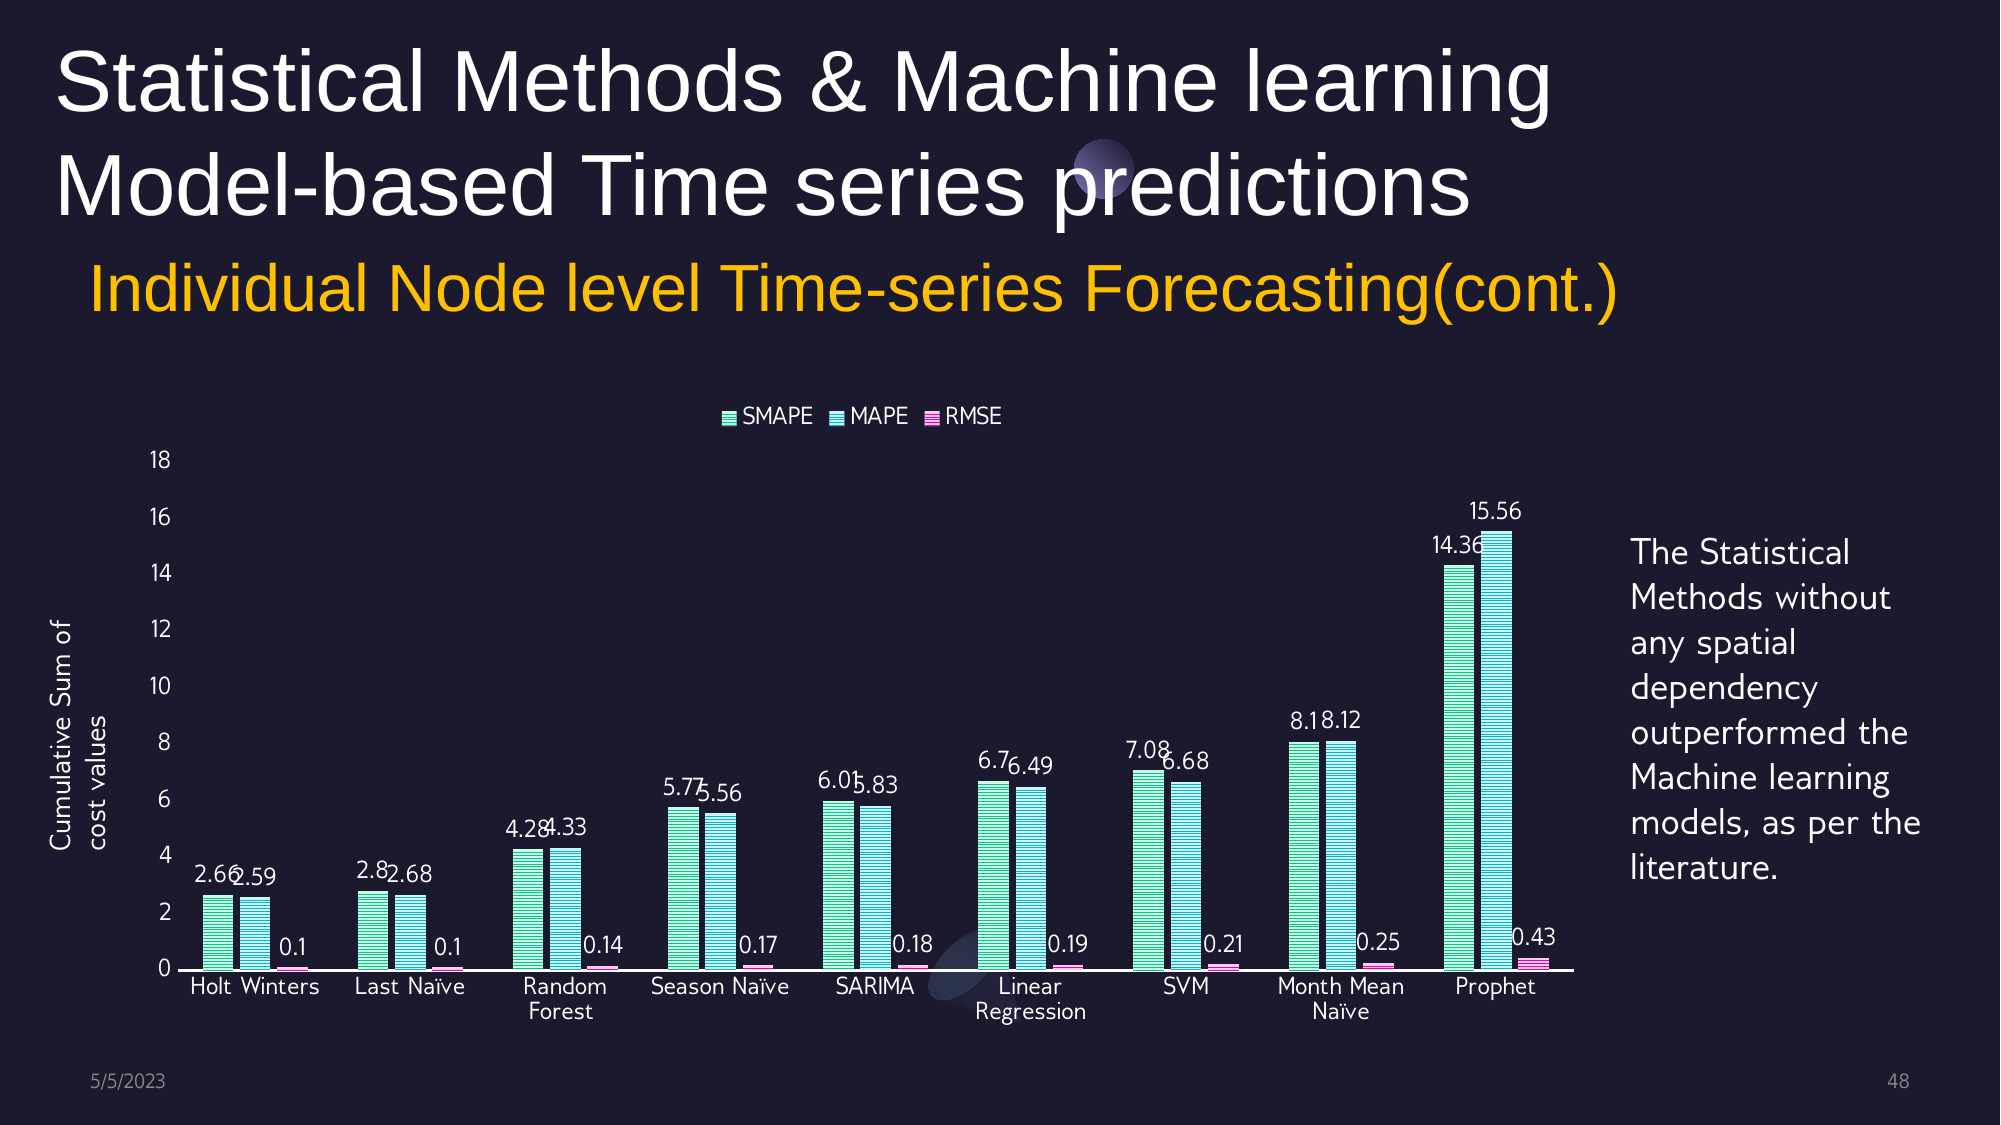

Statistical Methods & Machine learning Model-based Time series predictions
 Individual Node level Time-series Forecasting(cont.)

### Chart

| Category | SMAPE | MAPE | RMSE |
|---|---|---|---|
| Holt Winters | 2.66 | 2.59 | 0.1 |
| Last Naïve | 2.8 | 2.68 | 0.1 |
| Random Forest  | 4.28 | 4.33 | 0.14 |
| Season Naïve | 5.77 | 5.56 | 0.17 |
| SARIMA | 6.01 | 5.83 | 0.18 |
| Linear Regression | 6.7 | 6.49 | 0.19 |
| SVM | 7.08 | 6.68 | 0.21 |
| Month Mean Naïve | 8.1 | 8.12 | 0.25 |
| Prophet | 14.36 | 15.56 | 0.43 |
The Statistical Methods without any spatial dependency outperformed the Machine learning models, as per the literature.
Cumulative Sum of cost values
5/5/2023
48